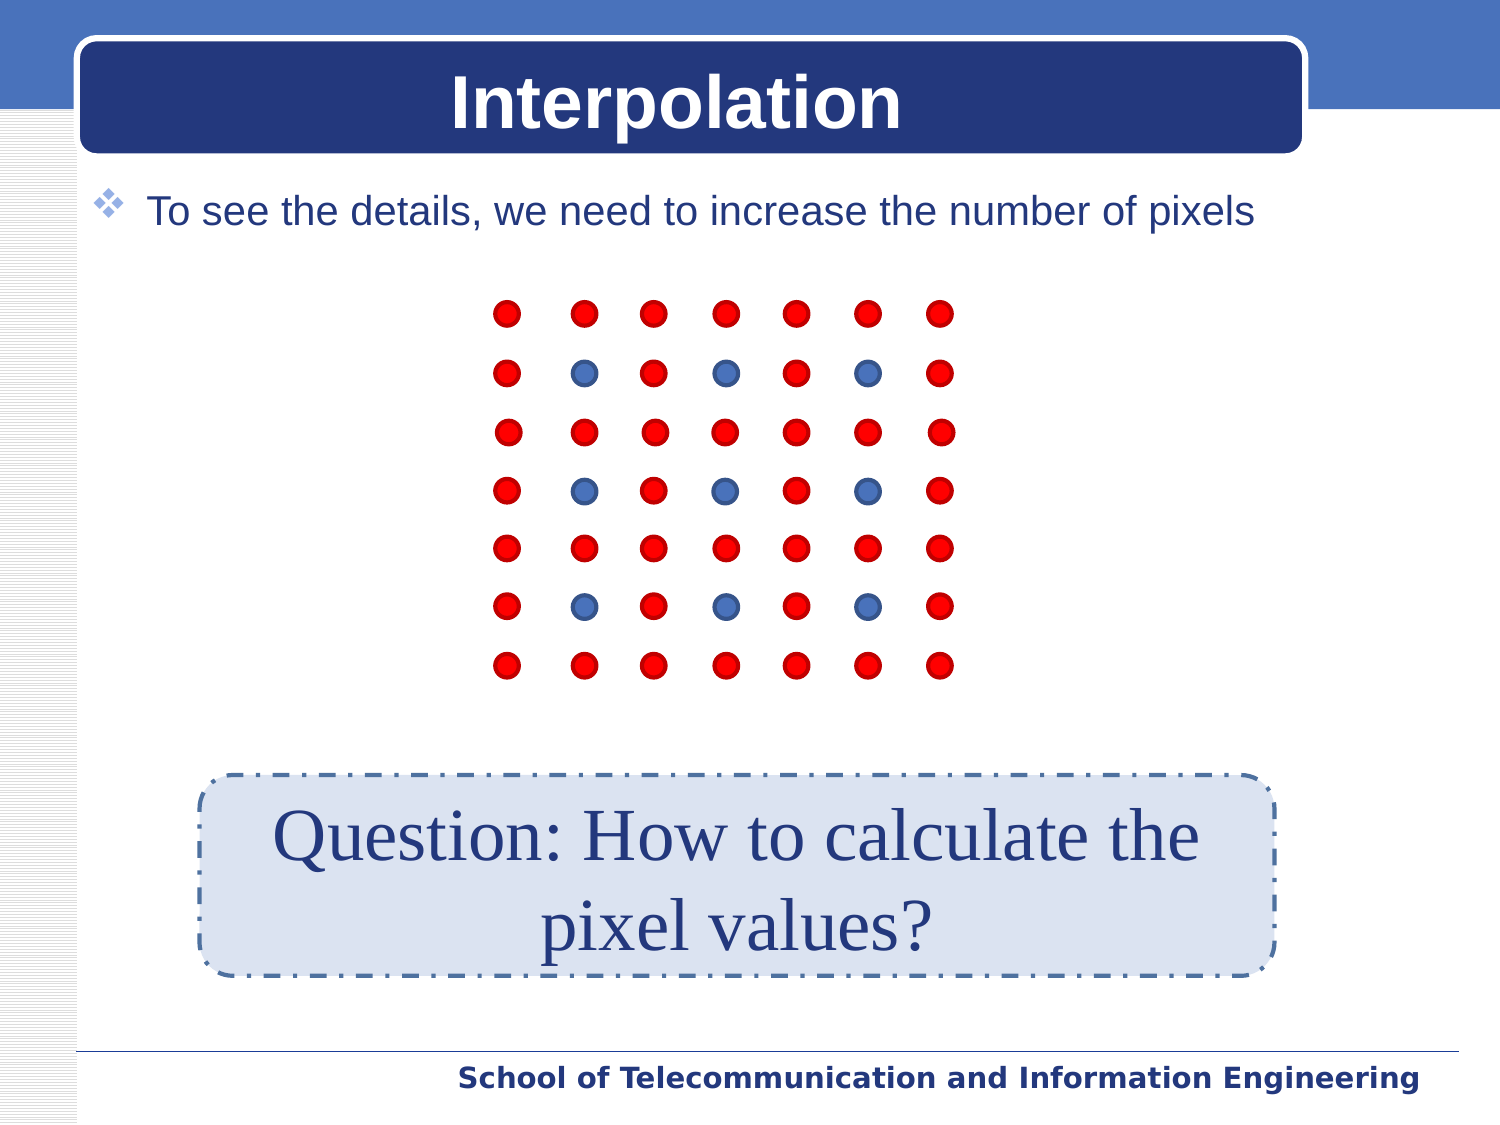

# Interpolation
To see the details, we need to increase the number of pixels

Question: How to calculate the pixel values?